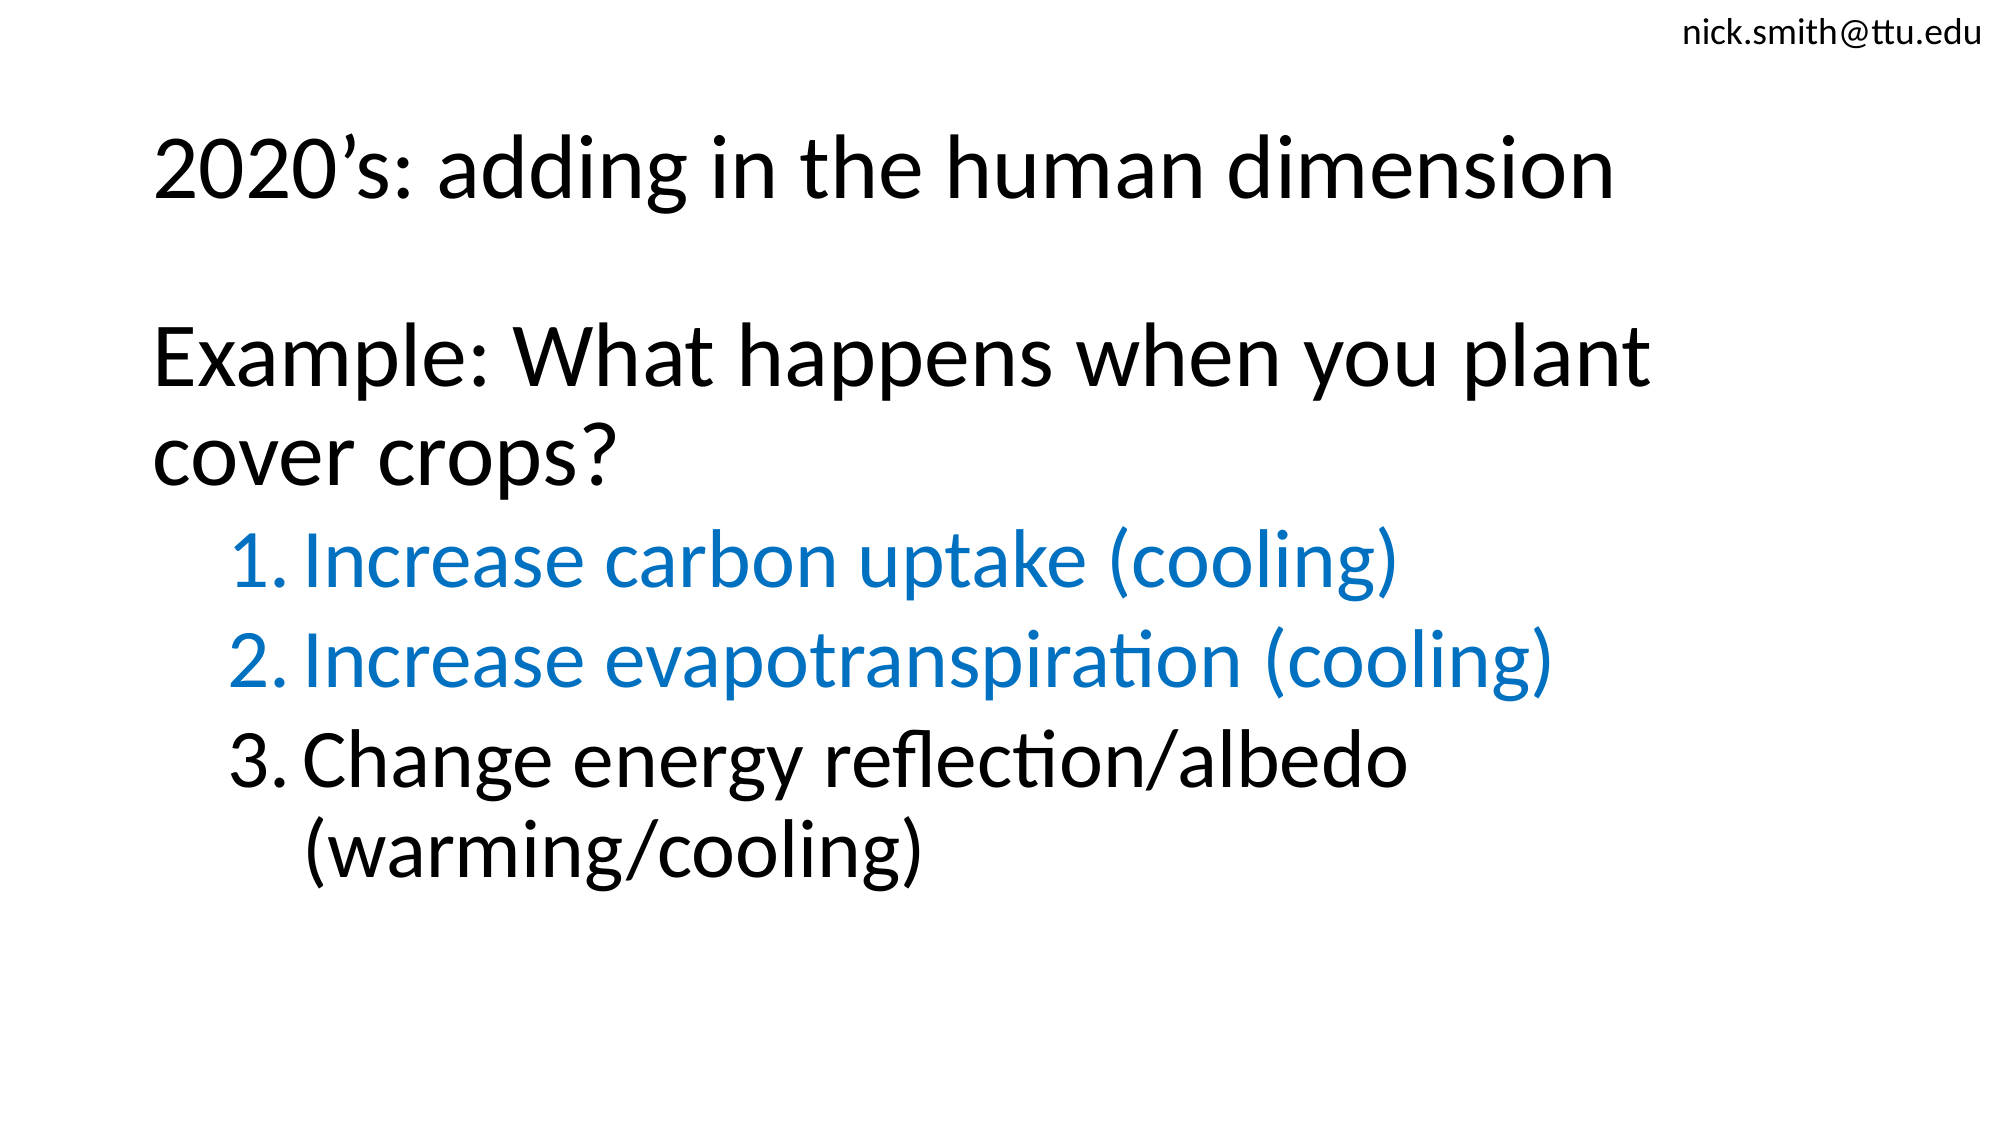

nick.smith@ttu.edu
# 2020’s: adding in the human dimension
Example: What happens when you plant cover crops?
Increase carbon uptake (cooling)
Increase evapotranspiration (cooling)
Change energy reflection/albedo (warming/cooling)